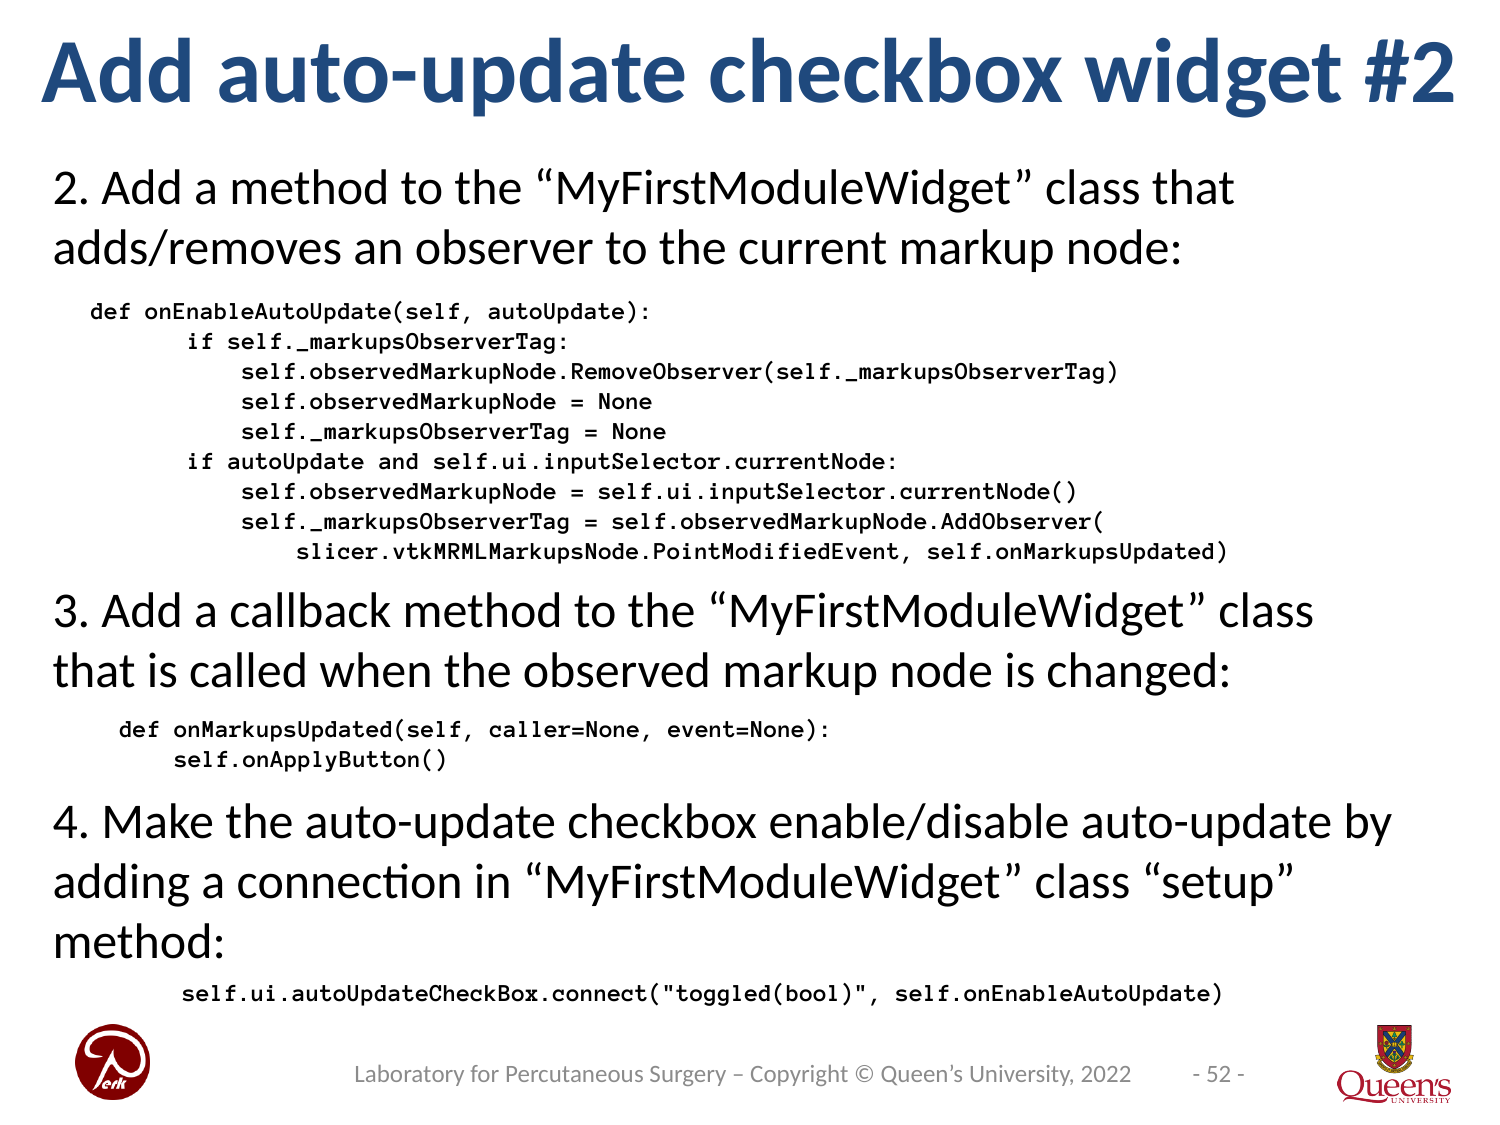

Add auto-update checkbox widget #2
2. Add a method to the “MyFirstModuleWidget” class that adds/removes an observer to the current markup node:
 def onEnableAutoUpdate(self, autoUpdate):
        if self._markupsObserverTag:
            self.observedMarkupNode.RemoveObserver(self._markupsObserverTag)
            self.observedMarkupNode = None
            self._markupsObserverTag = None
        if autoUpdate and self.ui.inputSelector.currentNode:
            self.observedMarkupNode = self.ui.inputSelector.currentNode()
            self._markupsObserverTag = self.observedMarkupNode.AddObserver(
                slicer.vtkMRMLMarkupsNode.PointModifiedEvent, self.onMarkupsUpdated)
3. Add a callback method to the “MyFirstModuleWidget” class that is called when the observed markup node is changed:

    def onMarkupsUpdated(self, caller=None, event=None):
        self.onApplyButton()
4. Make the auto-update checkbox enable/disable auto-update by adding a connection in “MyFirstModuleWidget” class “setup” method:

        self.ui.autoUpdateCheckBox.connect("toggled(bool)", self.onEnableAutoUpdate)
Laboratory for Percutaneous Surgery – Copyright © Queen’s University, 2022
- 52 -